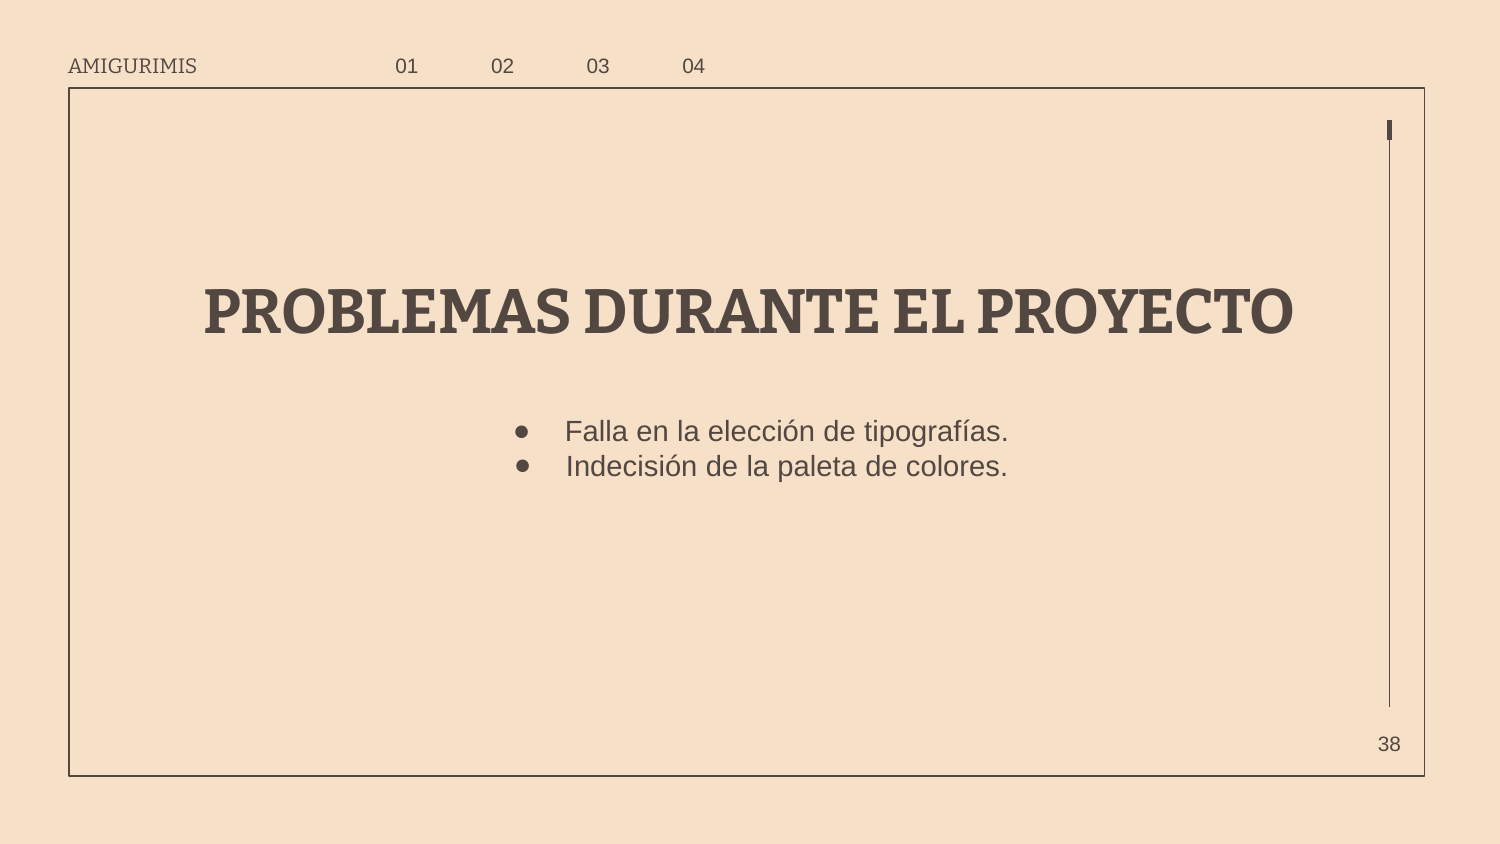

AMIGURIMIS
01
02
03
04
# PROBLEMAS DURANTE EL PROYECTO
Falla en la elección de tipografías.
Indecisión de la paleta de colores.
38